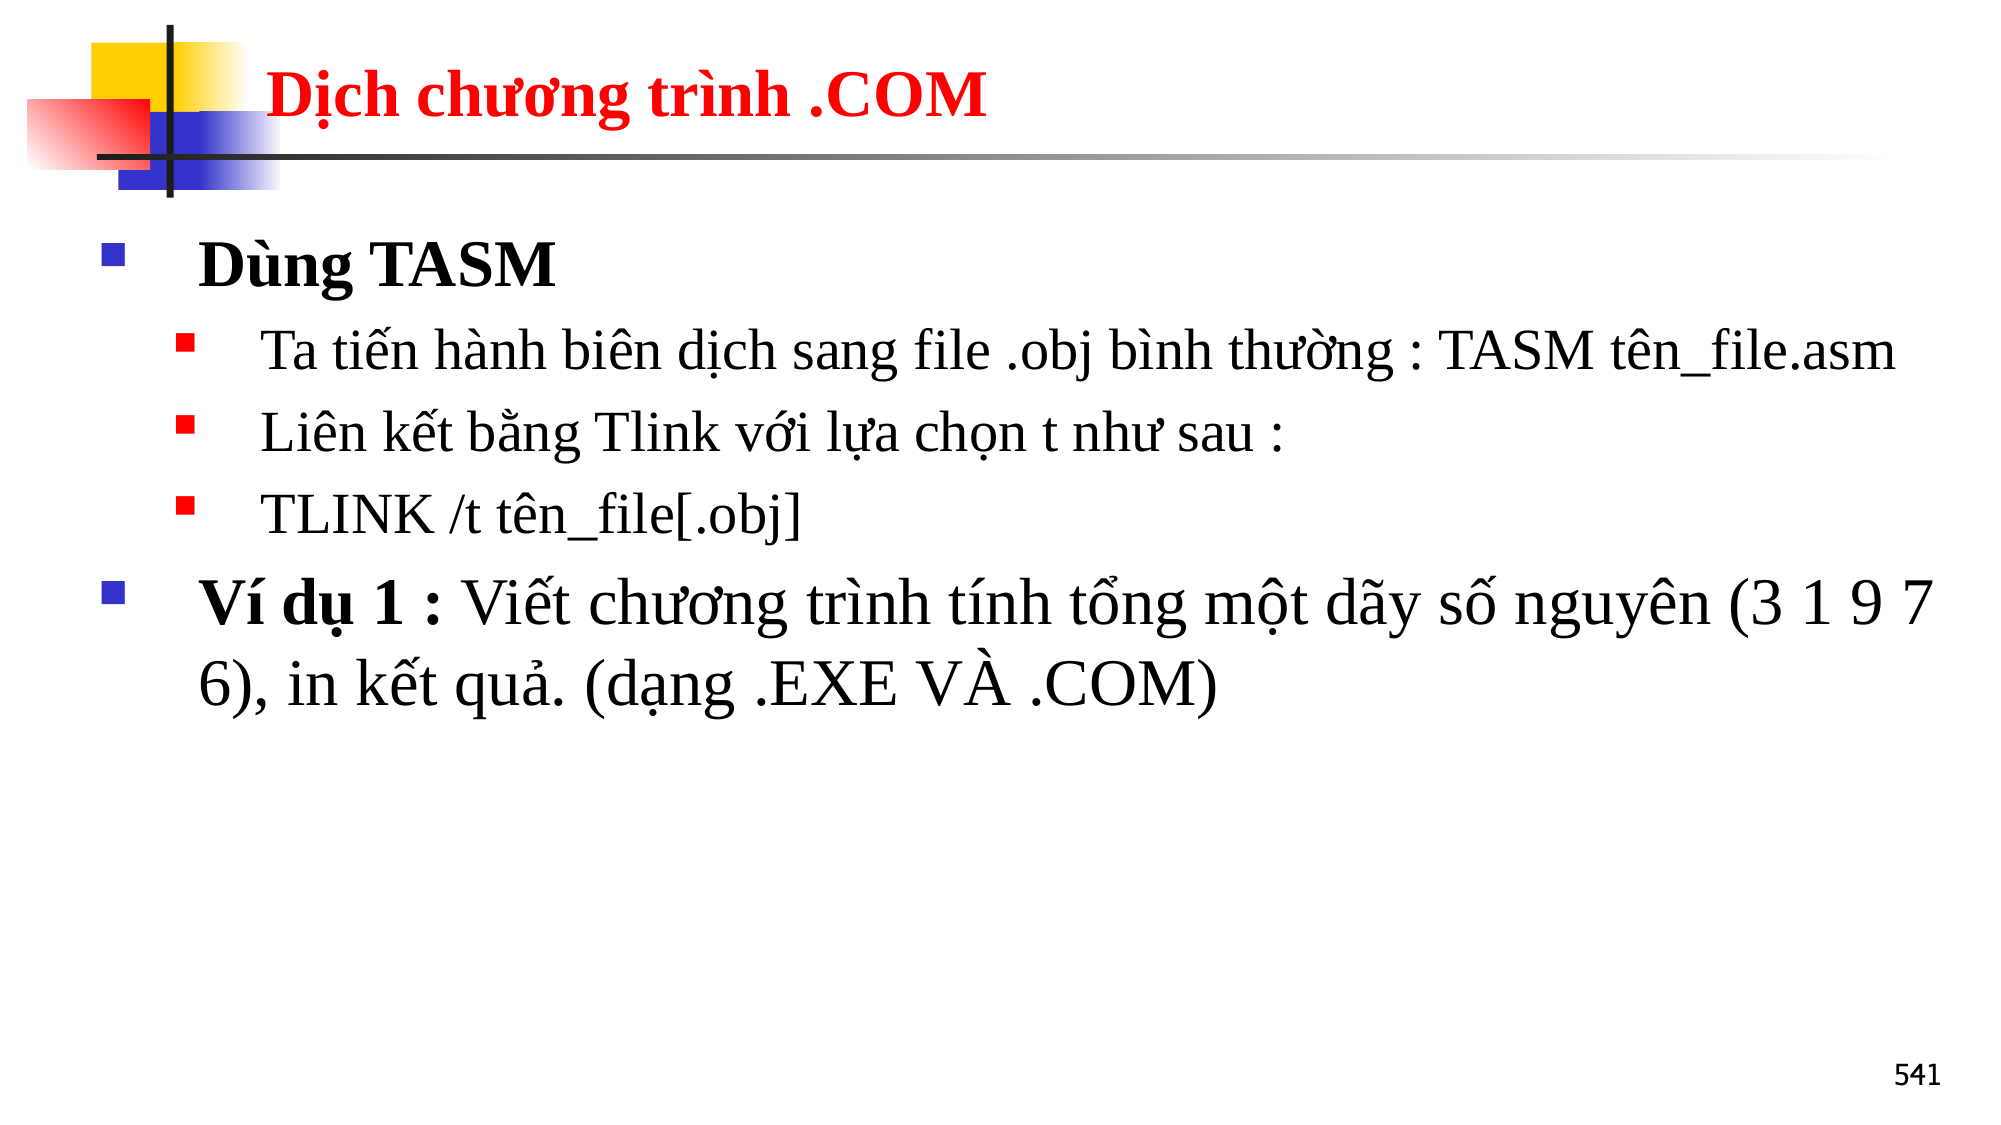

# Dịch chương trình .COM
Dùng TASM
Ta tiến hành biên dịch sang file .obj bình thường : TASM tên_file.asm
Liên kết bằng Tlink với lựa chọn t như sau :
TLINK /t tên_file[.obj]
Ví dụ 1 : Viết chương trình tính tổng một dãy số nguyên (3 1 9 7 6), in kết quả. (dạng .EXE VÀ .COM)
541